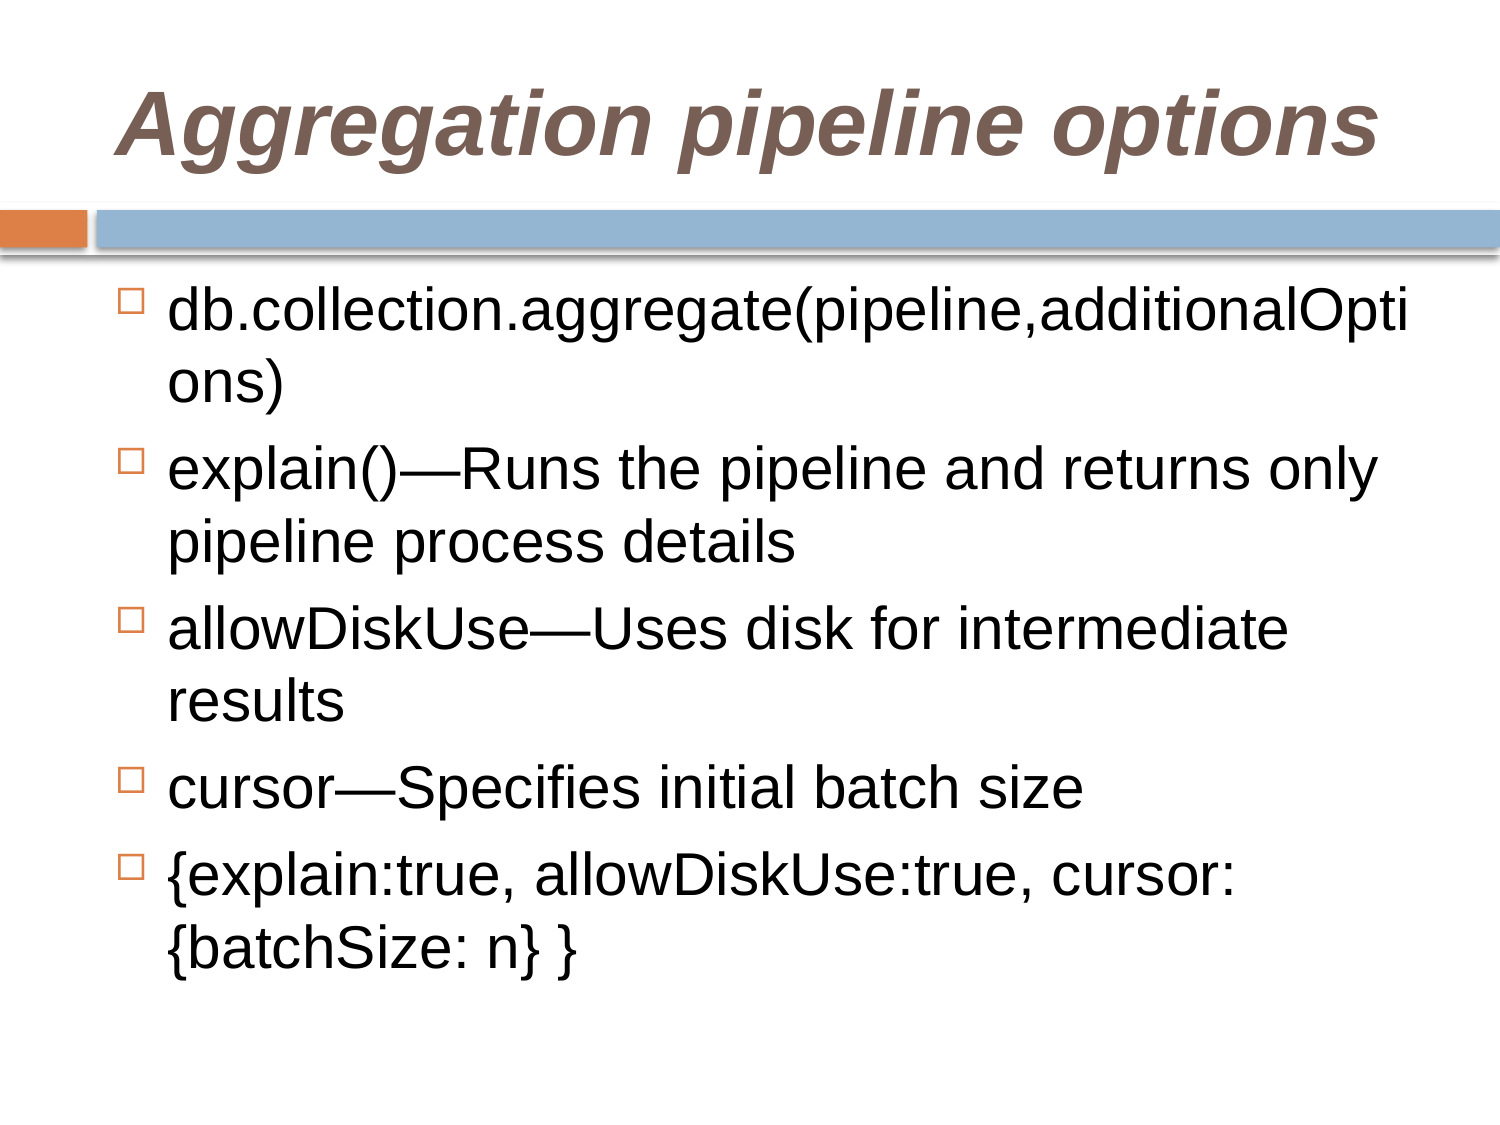

# Aggregation pipeline options
db.collection.aggregate(pipeline,additionalOptions)
explain()—Runs the pipeline and returns only pipeline process details
allowDiskUse—Uses disk for intermediate results
cursor—Specifies initial batch size
{explain:true, allowDiskUse:true, cursor: {batchSize: n} }